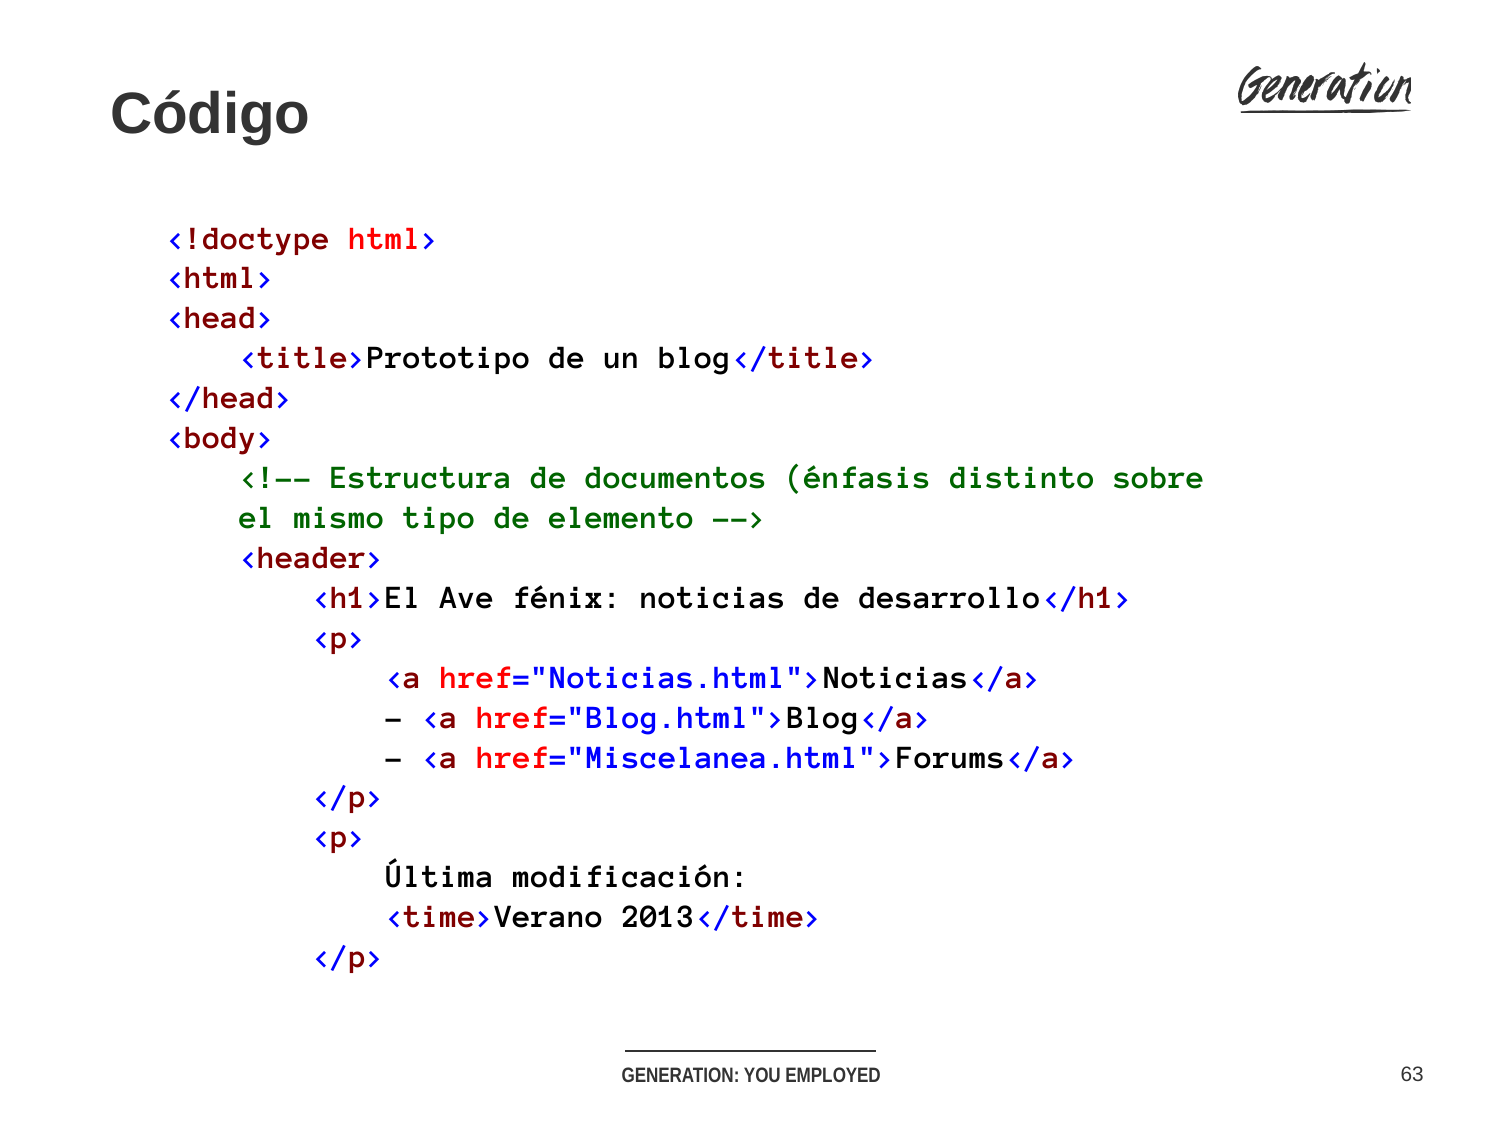

Código
<!doctype html>
<html>
<head>
    <title>Prototipo de un blog</title>
</head>
<body>
    <!-- Estructura de documentos (énfasis distinto sobre
    el mismo tipo de elemento -->
    <header>
        <h1>El Ave fénix: noticias de desarrollo</h1>
        <p>
            <a href="Noticias.html">Noticias</a>
            - <a href="Blog.html">Blog</a>
            - <a href="Miscelanea.html">Forums</a>
        </p>
        <p>
            Última modificación:
            <time>Verano 2013</time>
        </p>